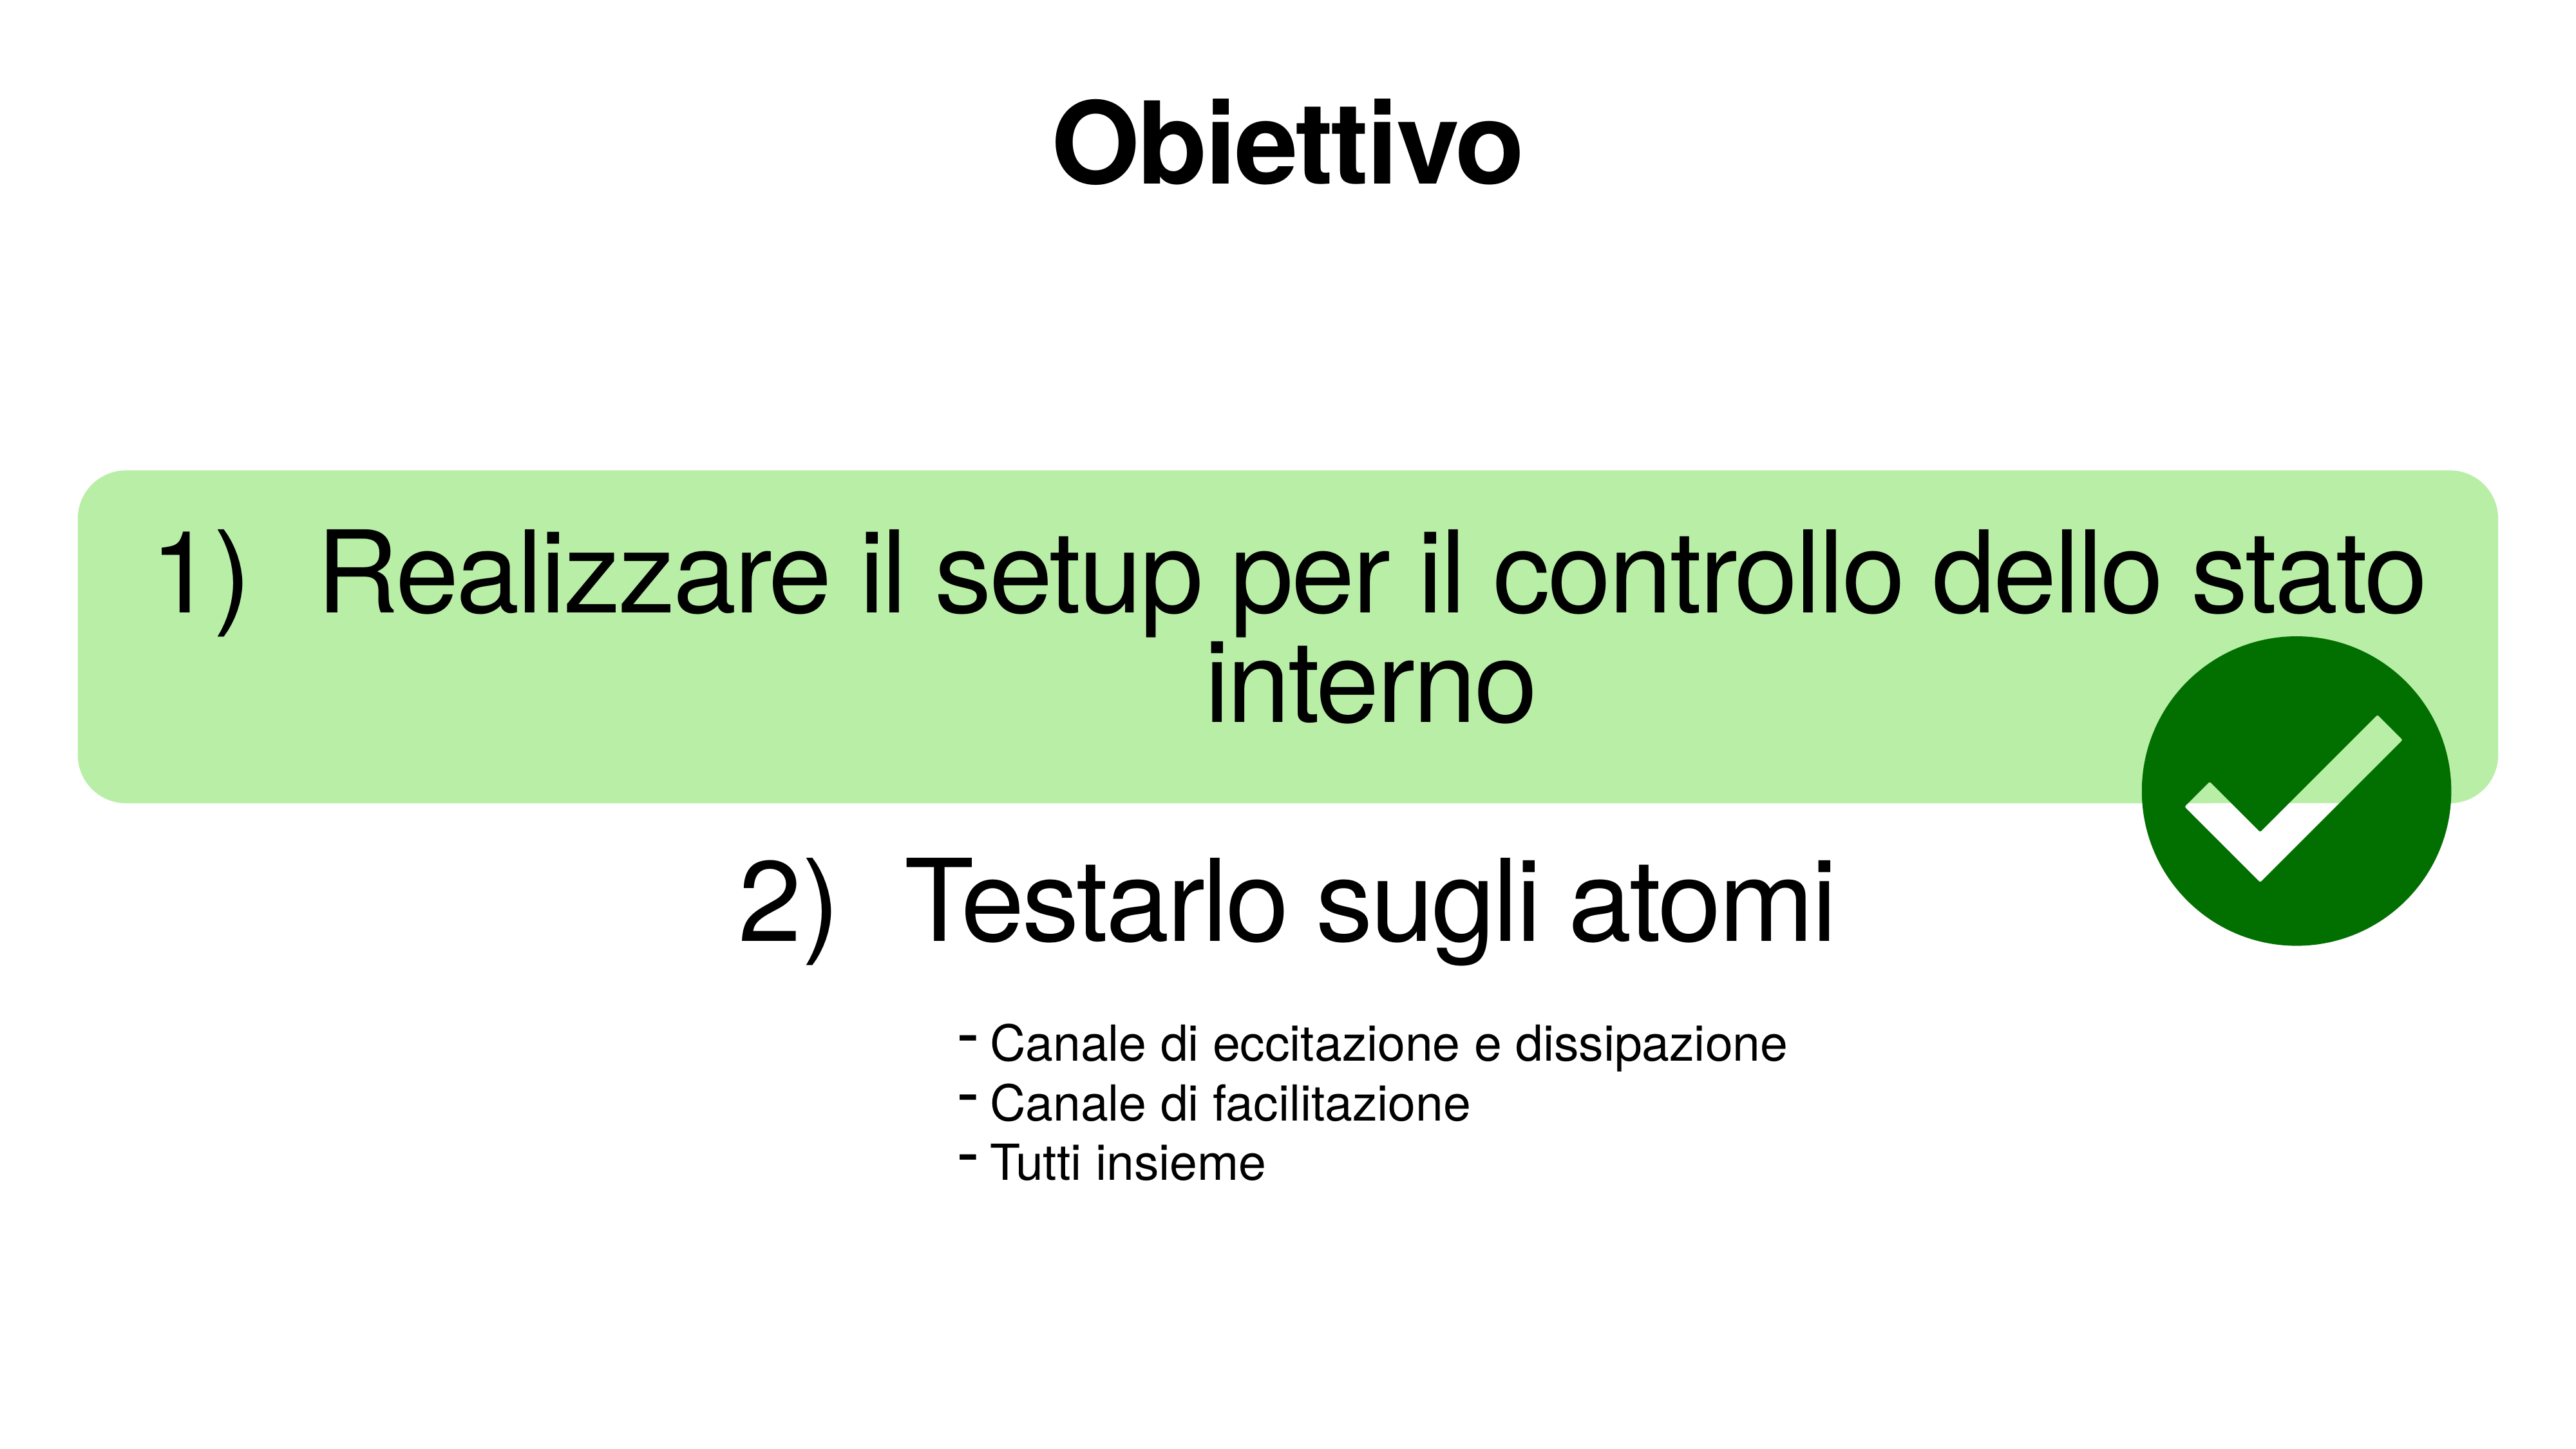

Obiettivo
Realizzare il setup per il controllo dello stato interno

Testarlo sugli atomi

Canale di eccitazione e dissipazione
Canale di facilitazione
Tutti insieme